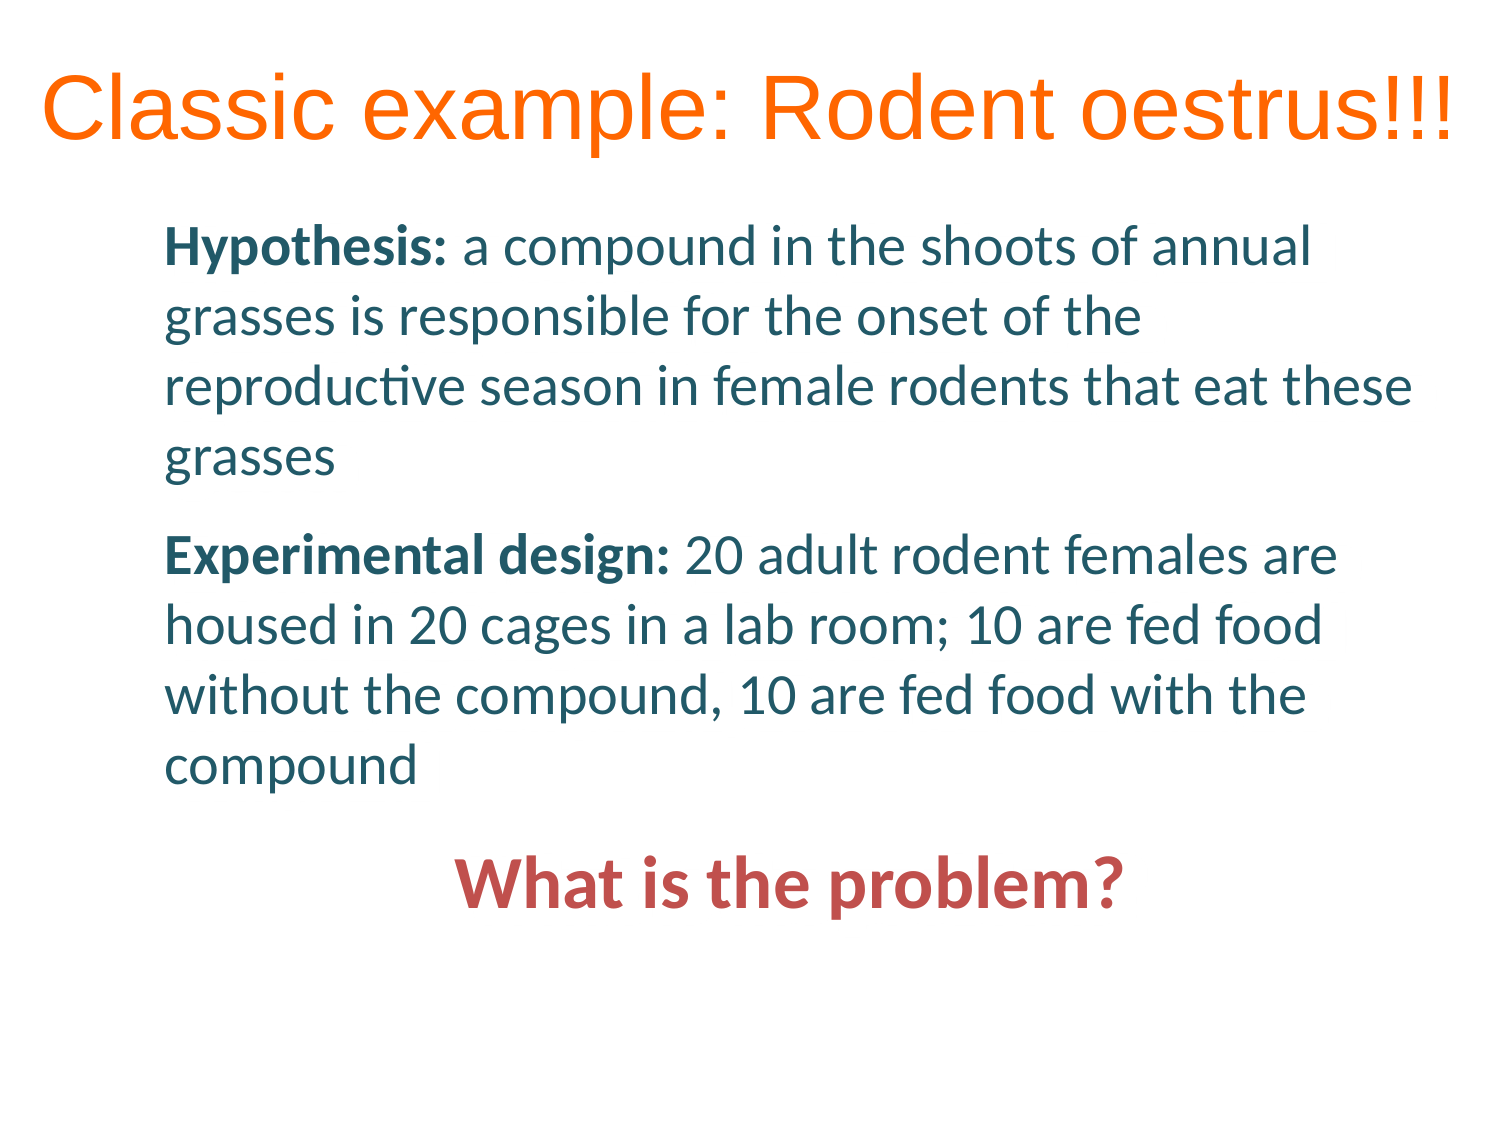

Classic example: Rodent oestrus!!!
Hypothesis: a compound in the shoots of annual grasses is responsible for the onset of the reproductive season in female rodents that eat these grasses
Experimental design: 20 adult rodent females are housed in 20 cages in a lab room; 10 are fed food without the compound, 10 are fed food with the compound
What is the problem?